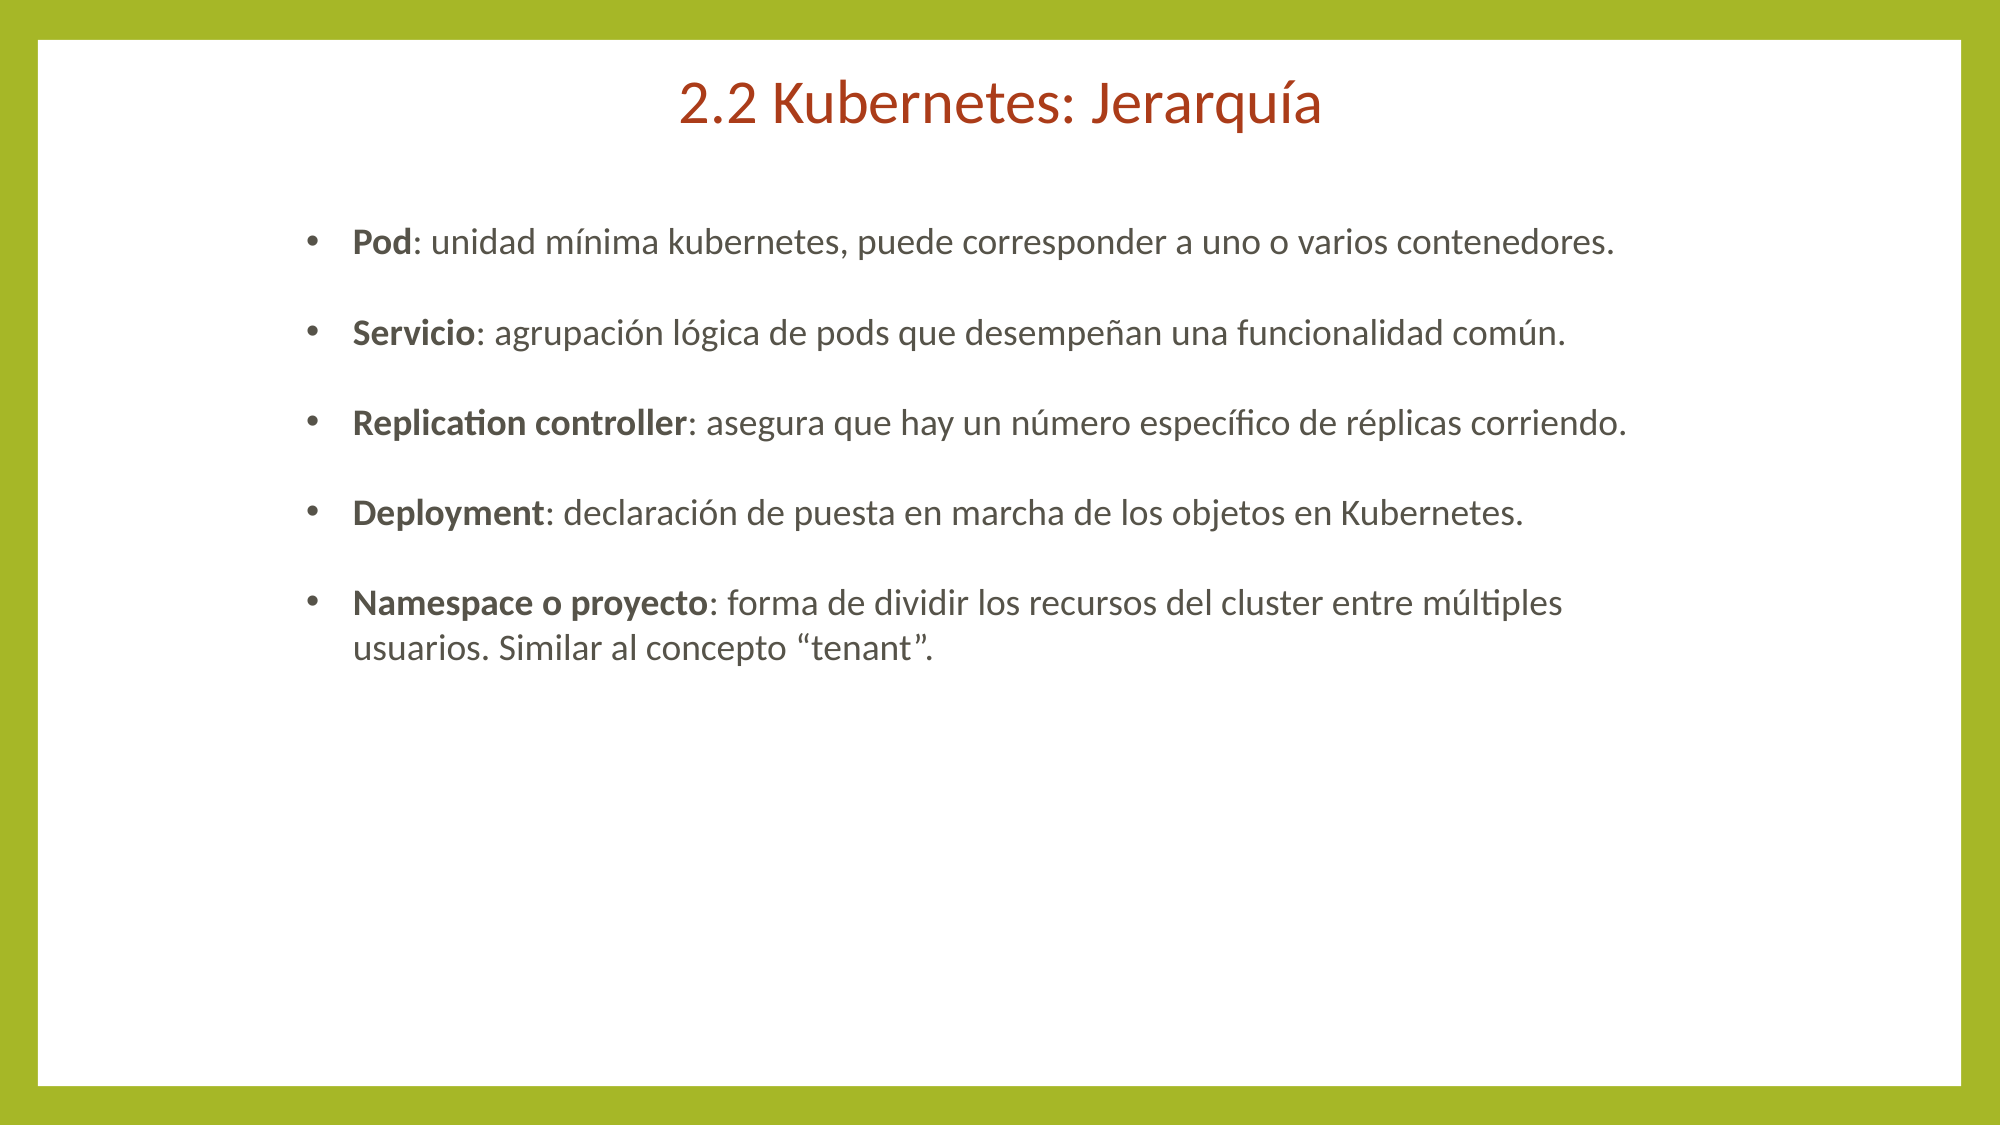

# 2.2 Kubernetes: Jerarquía

Pod: unidad mínima kubernetes, puede corresponder a uno o varios contenedores.

Servicio: agrupación lógica de pods que desempeñan una funcionalidad común.

Replication controller: asegura que hay un número específico de réplicas corriendo.

Deployment: declaración de puesta en marcha de los objetos en Kubernetes.

Namespace o proyecto: forma de dividir los recursos del cluster entre múltiples usuarios. Similar al concepto “tenant”.